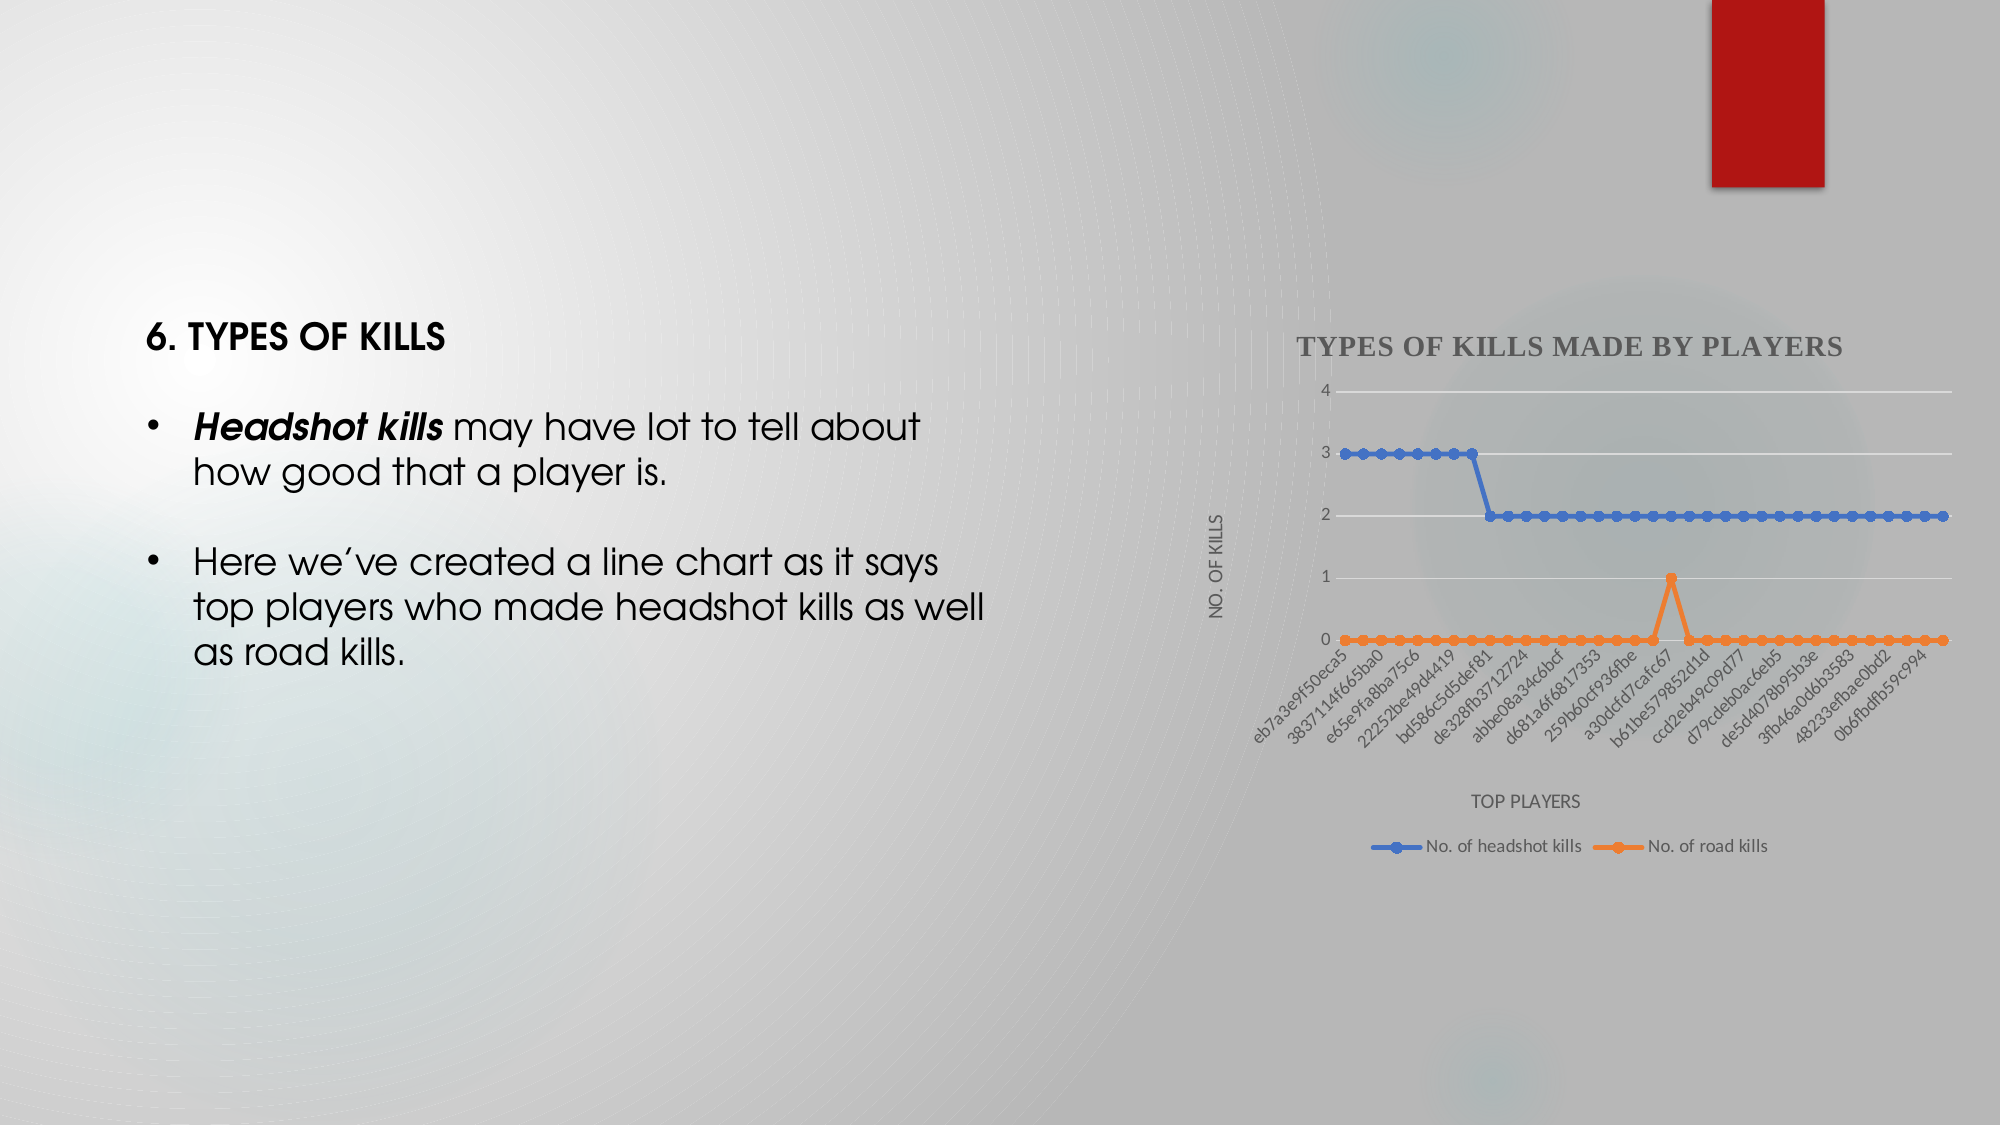

### Chart: TYPES OF KILLS MADE BY PLAYERS

| Category | No. of headshot kills | No. of road kills |
|---|---|---|
| eb7a3e9f50eca5 | 3.0 | 0.0 |
| 48ff87f180354c | 3.0 | 0.0 |
| 3837114f665ba0 | 3.0 | 0.0 |
| 0fc84c81d905a3 | 3.0 | 0.0 |
| e65e9fa8ba75c6 | 3.0 | 0.0 |
| 174c758156bcf3 | 3.0 | 0.0 |
| 22252be49d4419 | 3.0 | 0.0 |
| 9ac54e66c0a5d3 | 3.0 | 0.0 |
| bd586c5d5def81 | 2.0 | 0.0 |
| ee8d7586b4309d | 2.0 | 0.0 |
| de328fb3712724 | 2.0 | 0.0 |
| 280b4ae3cb0257 | 2.0 | 0.0 |
| abbe08a34c6bcf | 2.0 | 0.0 |
| 6a5831f9cad870 | 2.0 | 0.0 |
| d681a6f6817353 | 2.0 | 0.0 |
| 707550186fd7f7 | 2.0 | 0.0 |
| 259b60cf936fbe | 2.0 | 0.0 |
| 83eb291e1b7700 | 2.0 | 0.0 |
| a30dcfd7cafc67 | 2.0 | 1.0 |
| 8fc5c0d83de539 | 2.0 | 0.0 |
| b61be579852d1d | 2.0 | 0.0 |
| 923fb2cec0e720 | 2.0 | 0.0 |
| ccd2eb49c09d77 | 2.0 | 0.0 |
| fb90fd46e7dd9a | 2.0 | 0.0 |
| d79cdeb0ac6eb5 | 2.0 | 0.0 |
| fd3548a62fd017 | 2.0 | 0.0 |
| de5d4078b95b3e | 2.0 | 0.0 |
| 9dfa67d0f8cfcf | 2.0 | 0.0 |
| 3fb46a0d6b3583 | 2.0 | 0.0 |
| a0ff6f18a897e8 | 2.0 | 0.0 |
| 48233efbae0bd2 | 2.0 | 0.0 |
| a19fb1182ffd7f | 2.0 | 0.0 |
| 0b6fbdfb59c994 | 2.0 | 0.0 |
| 9b2961d4d51f91 | 2.0 | 0.0 |
6. TYPES OF KILLS

Headshot kills may have lot to tell about how good that a player is.

Here we’ve created a line chart as it says top players who made headshot kills as well as road kills.